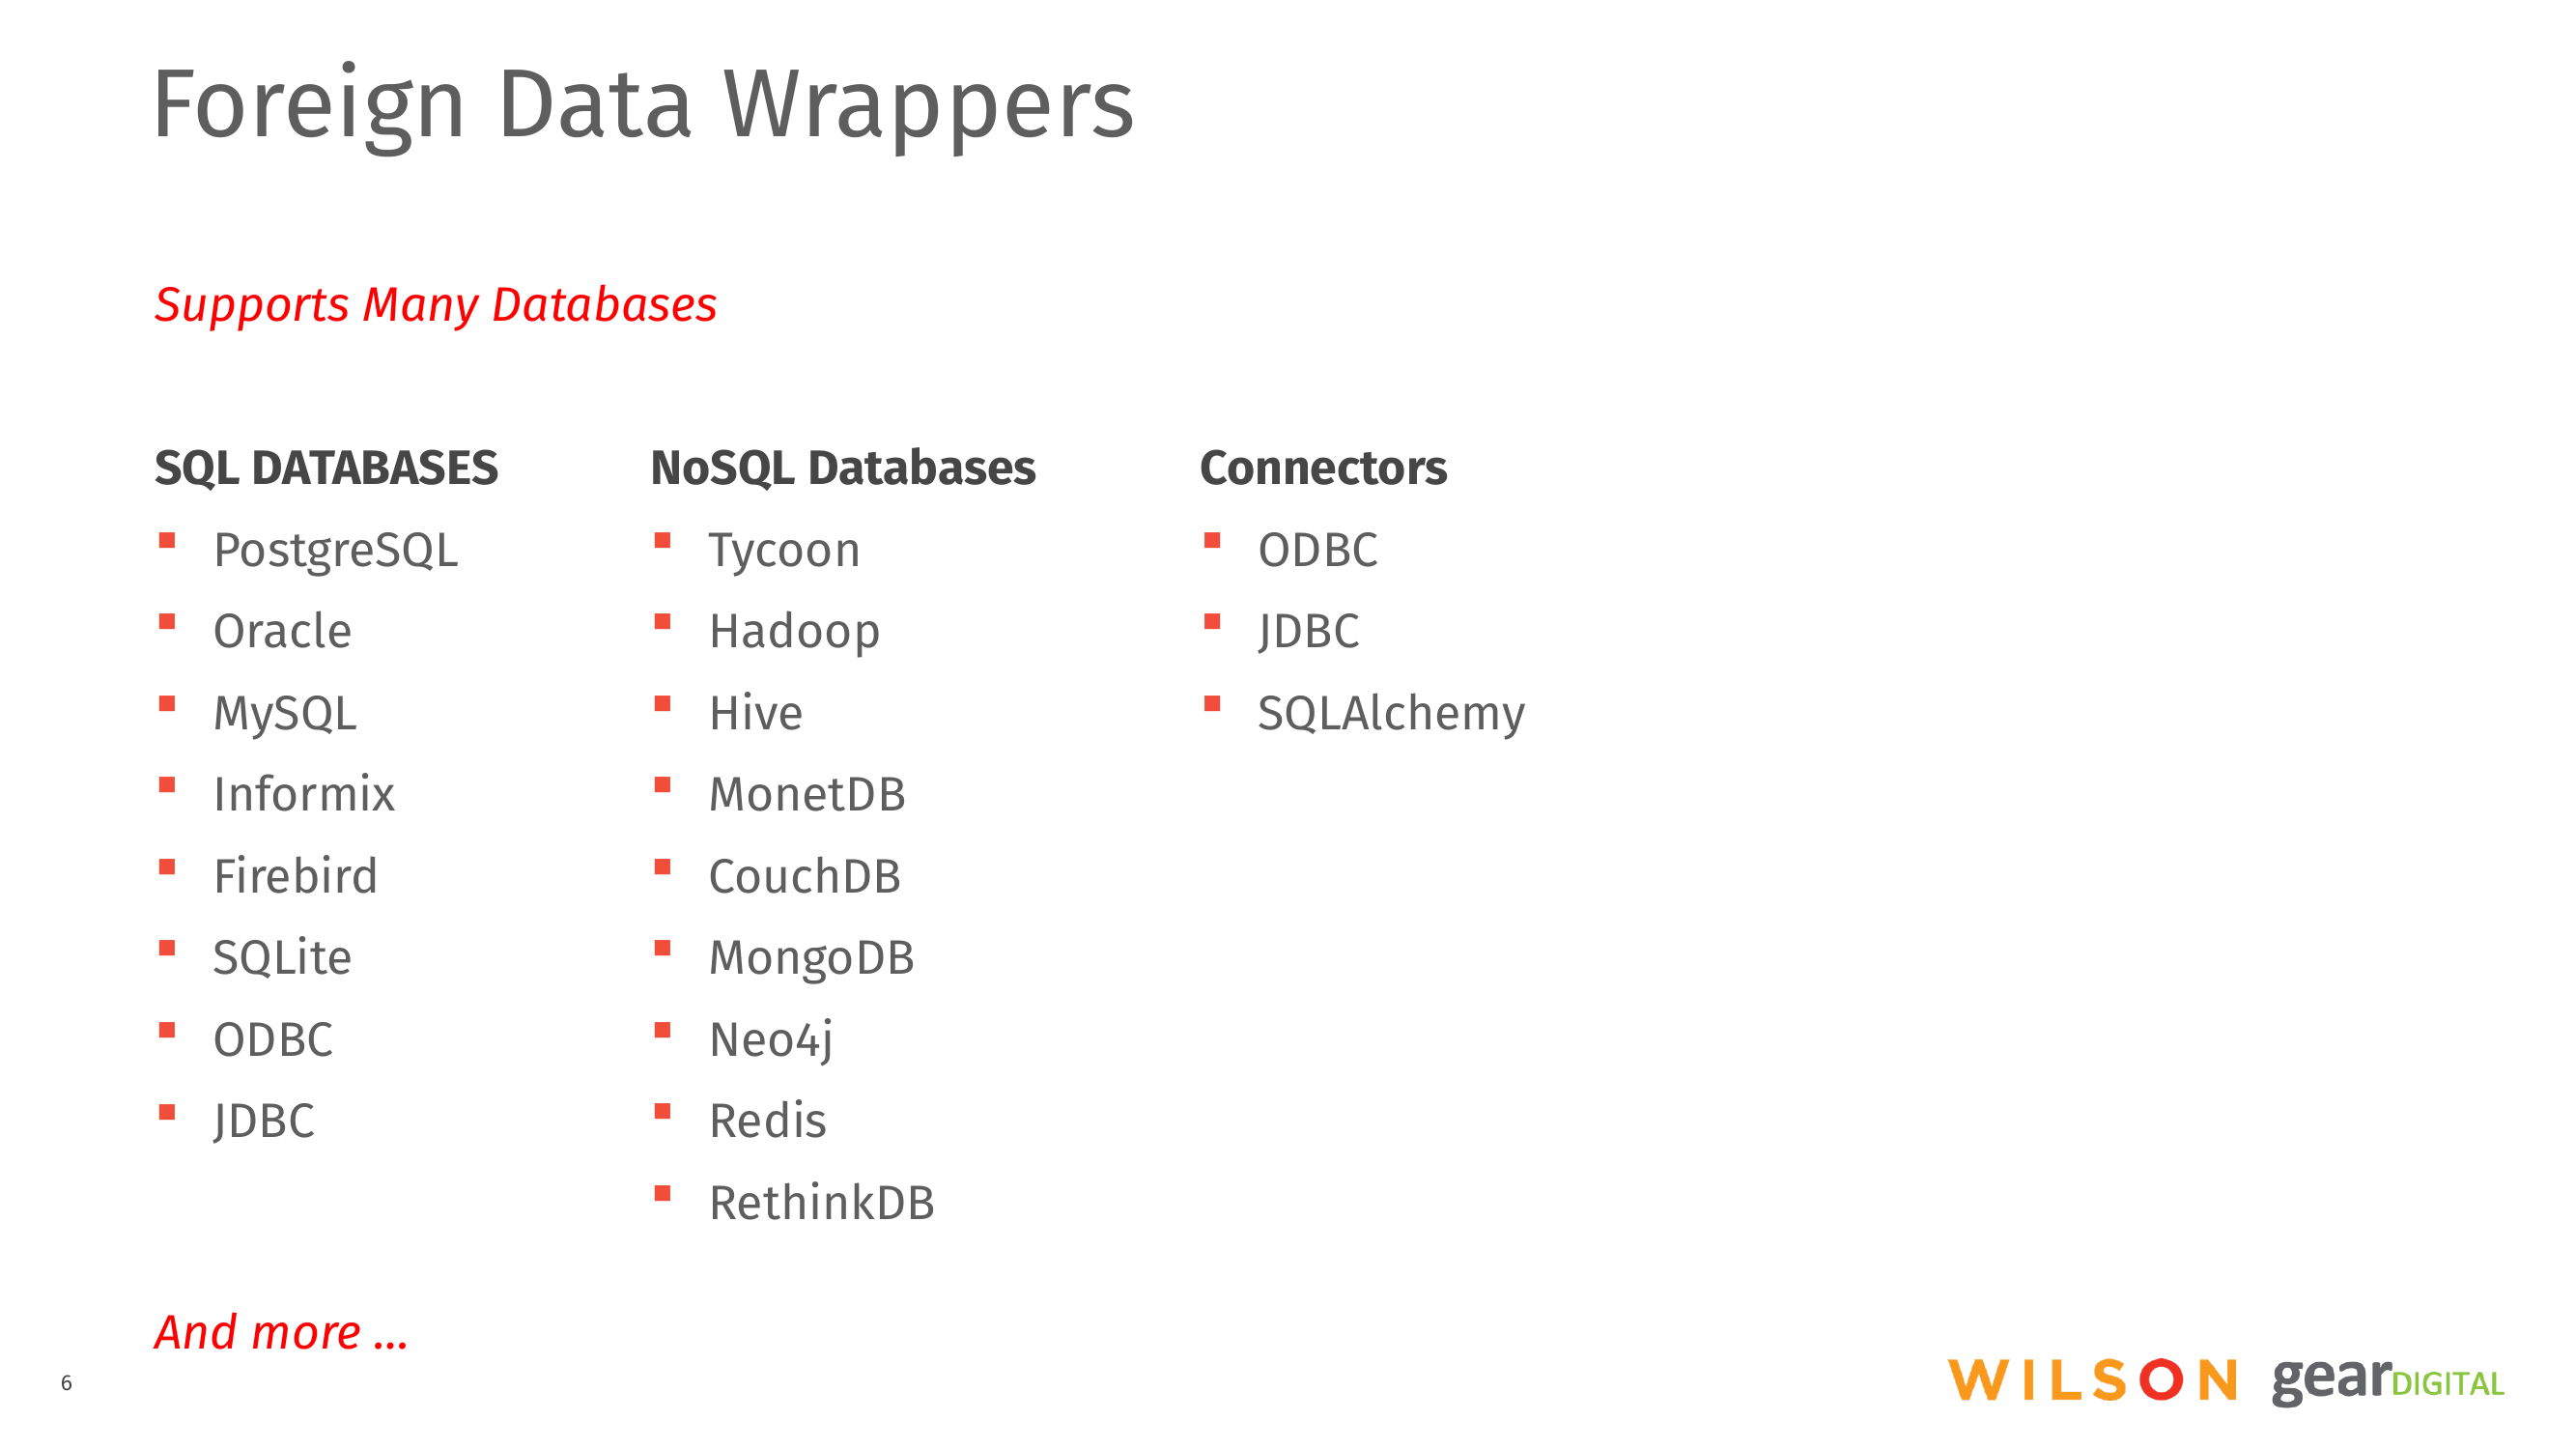

# Foreign Data Wrappers
Supports Many Databases
SQL DATABASES
PostgreSQL
Oracle
MySQL
Informix
Firebird
SQLite
ODBC
JDBC

NoSQL Databases
Tycoon
Hadoop
Hive
MonetDB
CouchDB
MongoDB
Neo4j
Redis
RethinkDB

Connectors
ODBC
JDBC
SQLAlchemy

And more …
6